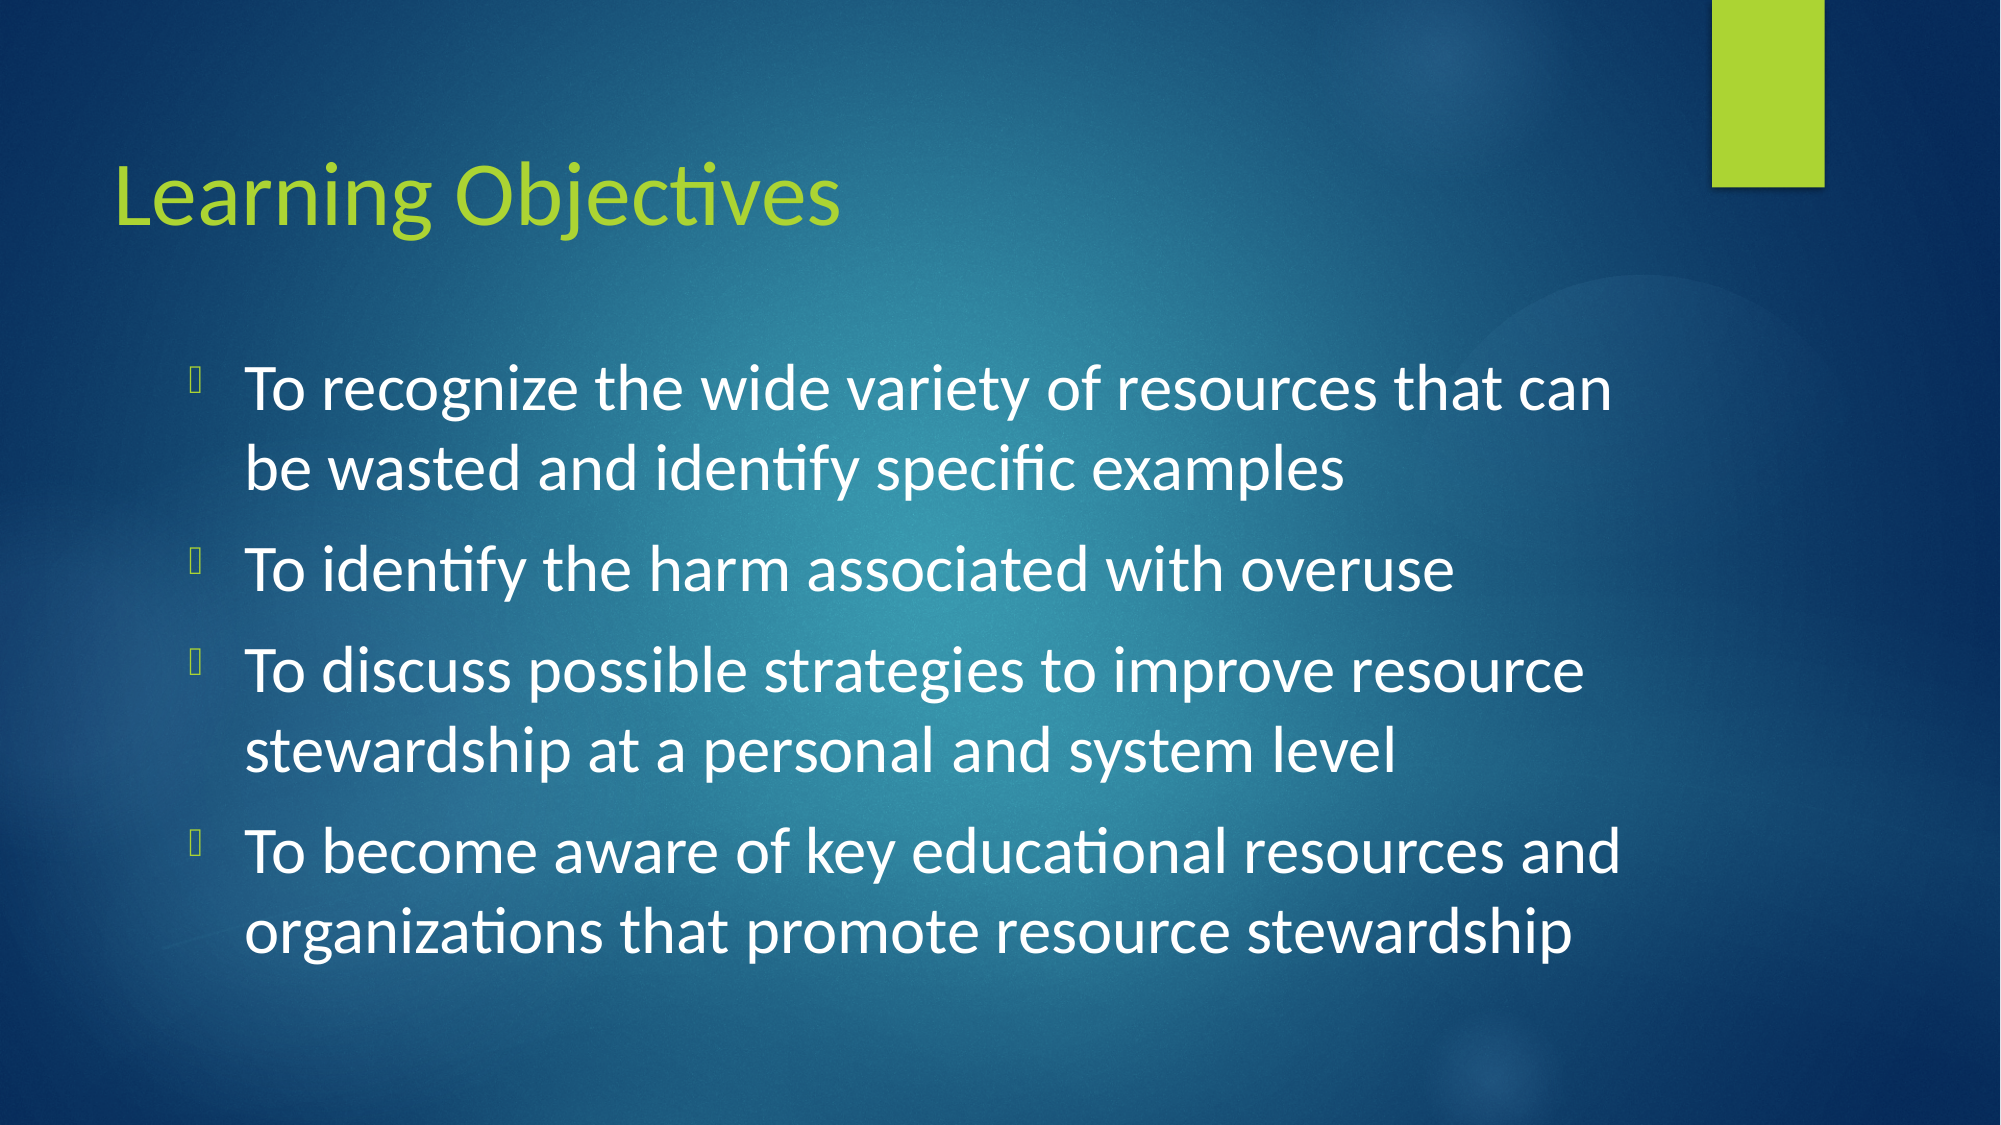

# Learning Objectives
To recognize the wide variety of resources that can be wasted and identify specific examples
To identify the harm associated with overuse
To discuss possible strategies to improve resource stewardship at a personal and system level
To become aware of key educational resources and organizations that promote resource stewardship